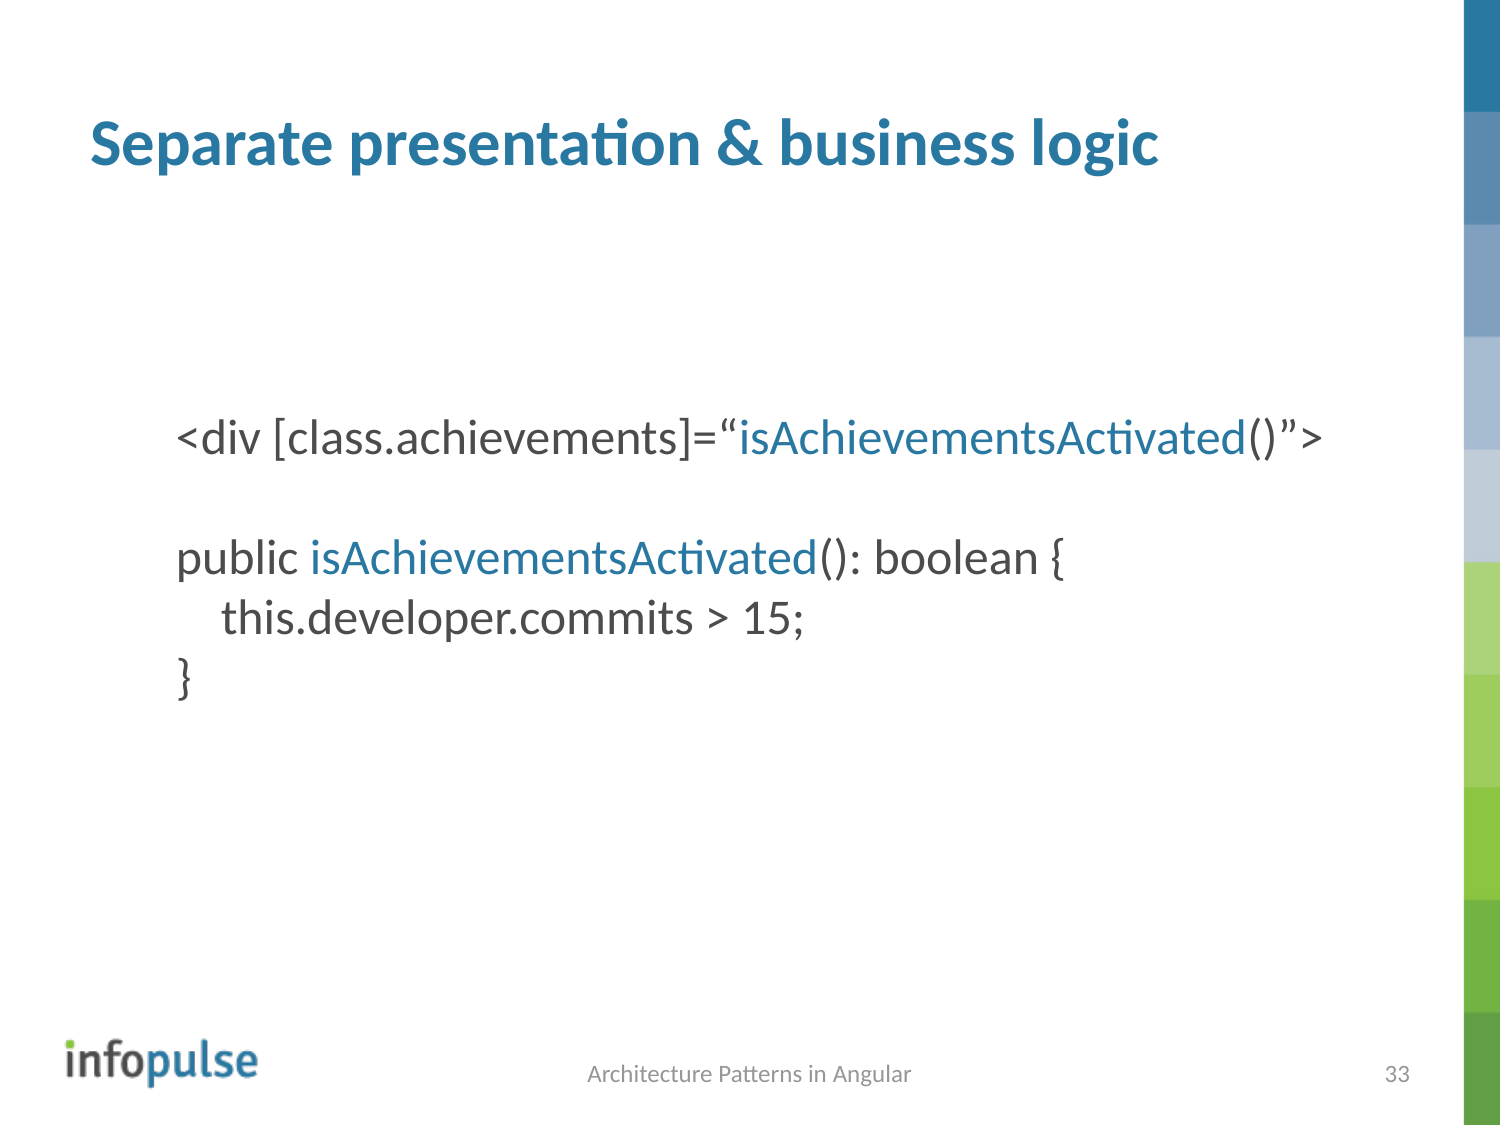

# Separate presentation & business logic
<div [class.achievements]=“isAchievementsActivated()”>

public isAchievementsActivated(): boolean {
    this.developer.commits > 15;
}
Architecture Patterns in Angular
33